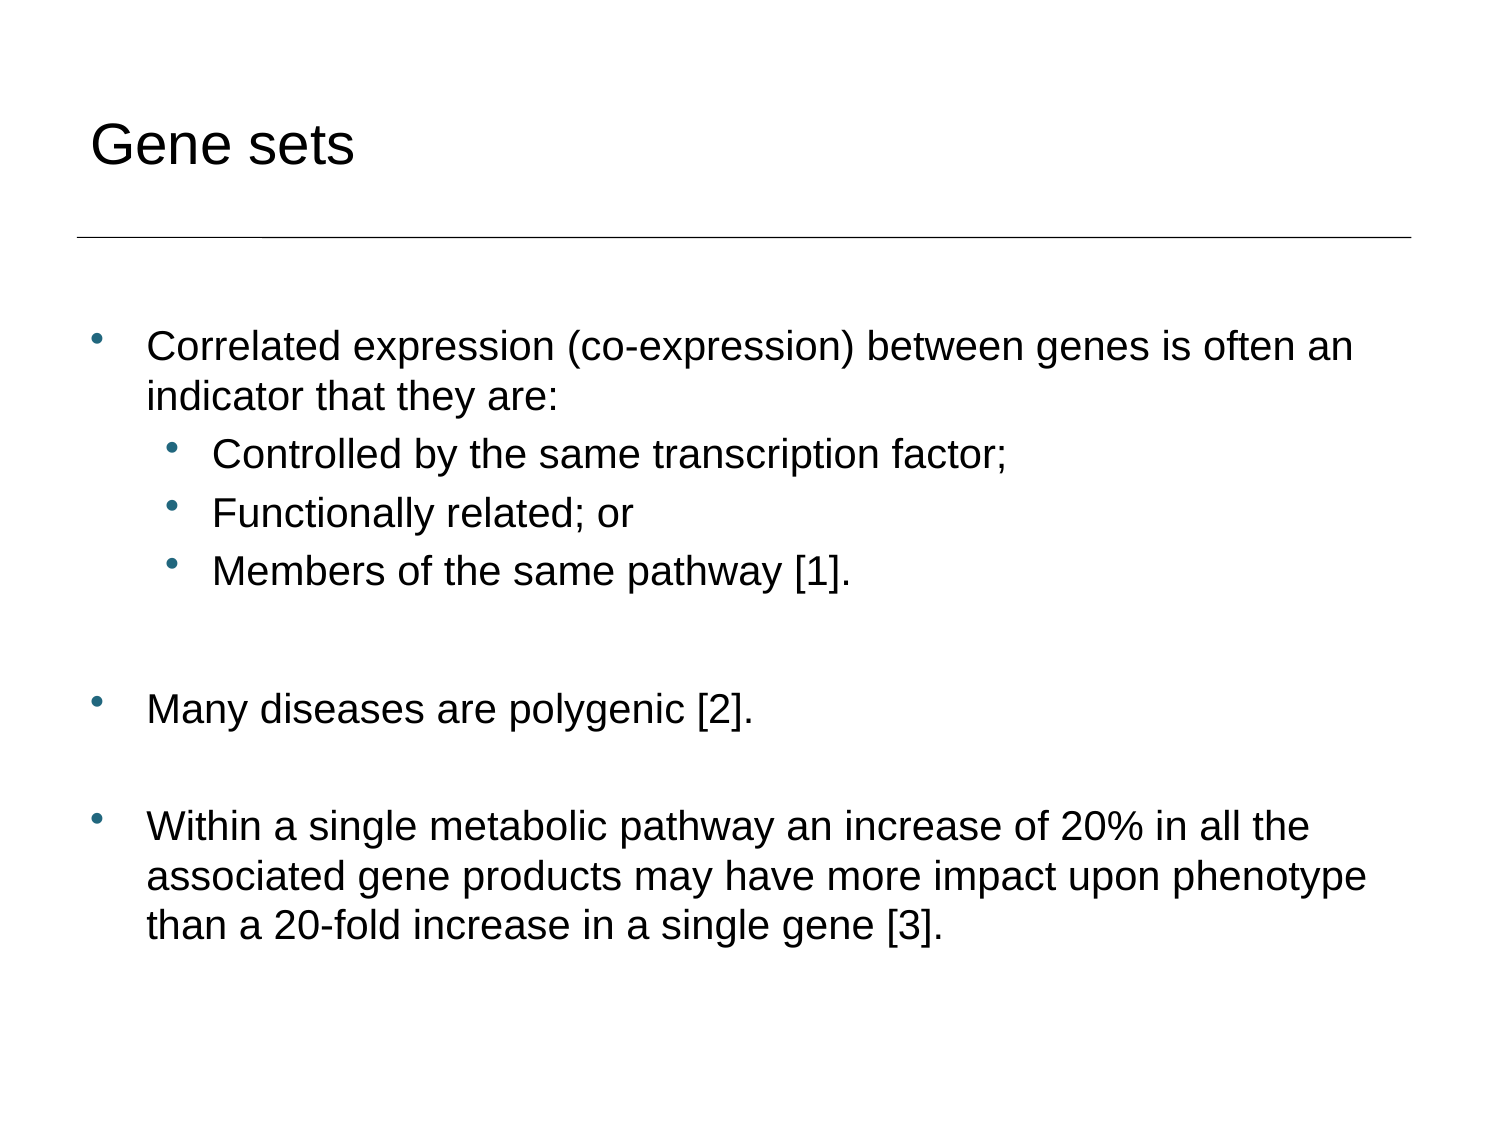

# Gene sets
Correlated expression (co-expression) between genes is often an indicator that they are:
Controlled by the same transcription factor;
Functionally related; or
Members of the same pathway [1].

Many diseases are polygenic [2].

Within a single metabolic pathway an increase of 20% in all the associated gene products may have more impact upon phenotype than a 20-fold increase in a single gene [3].